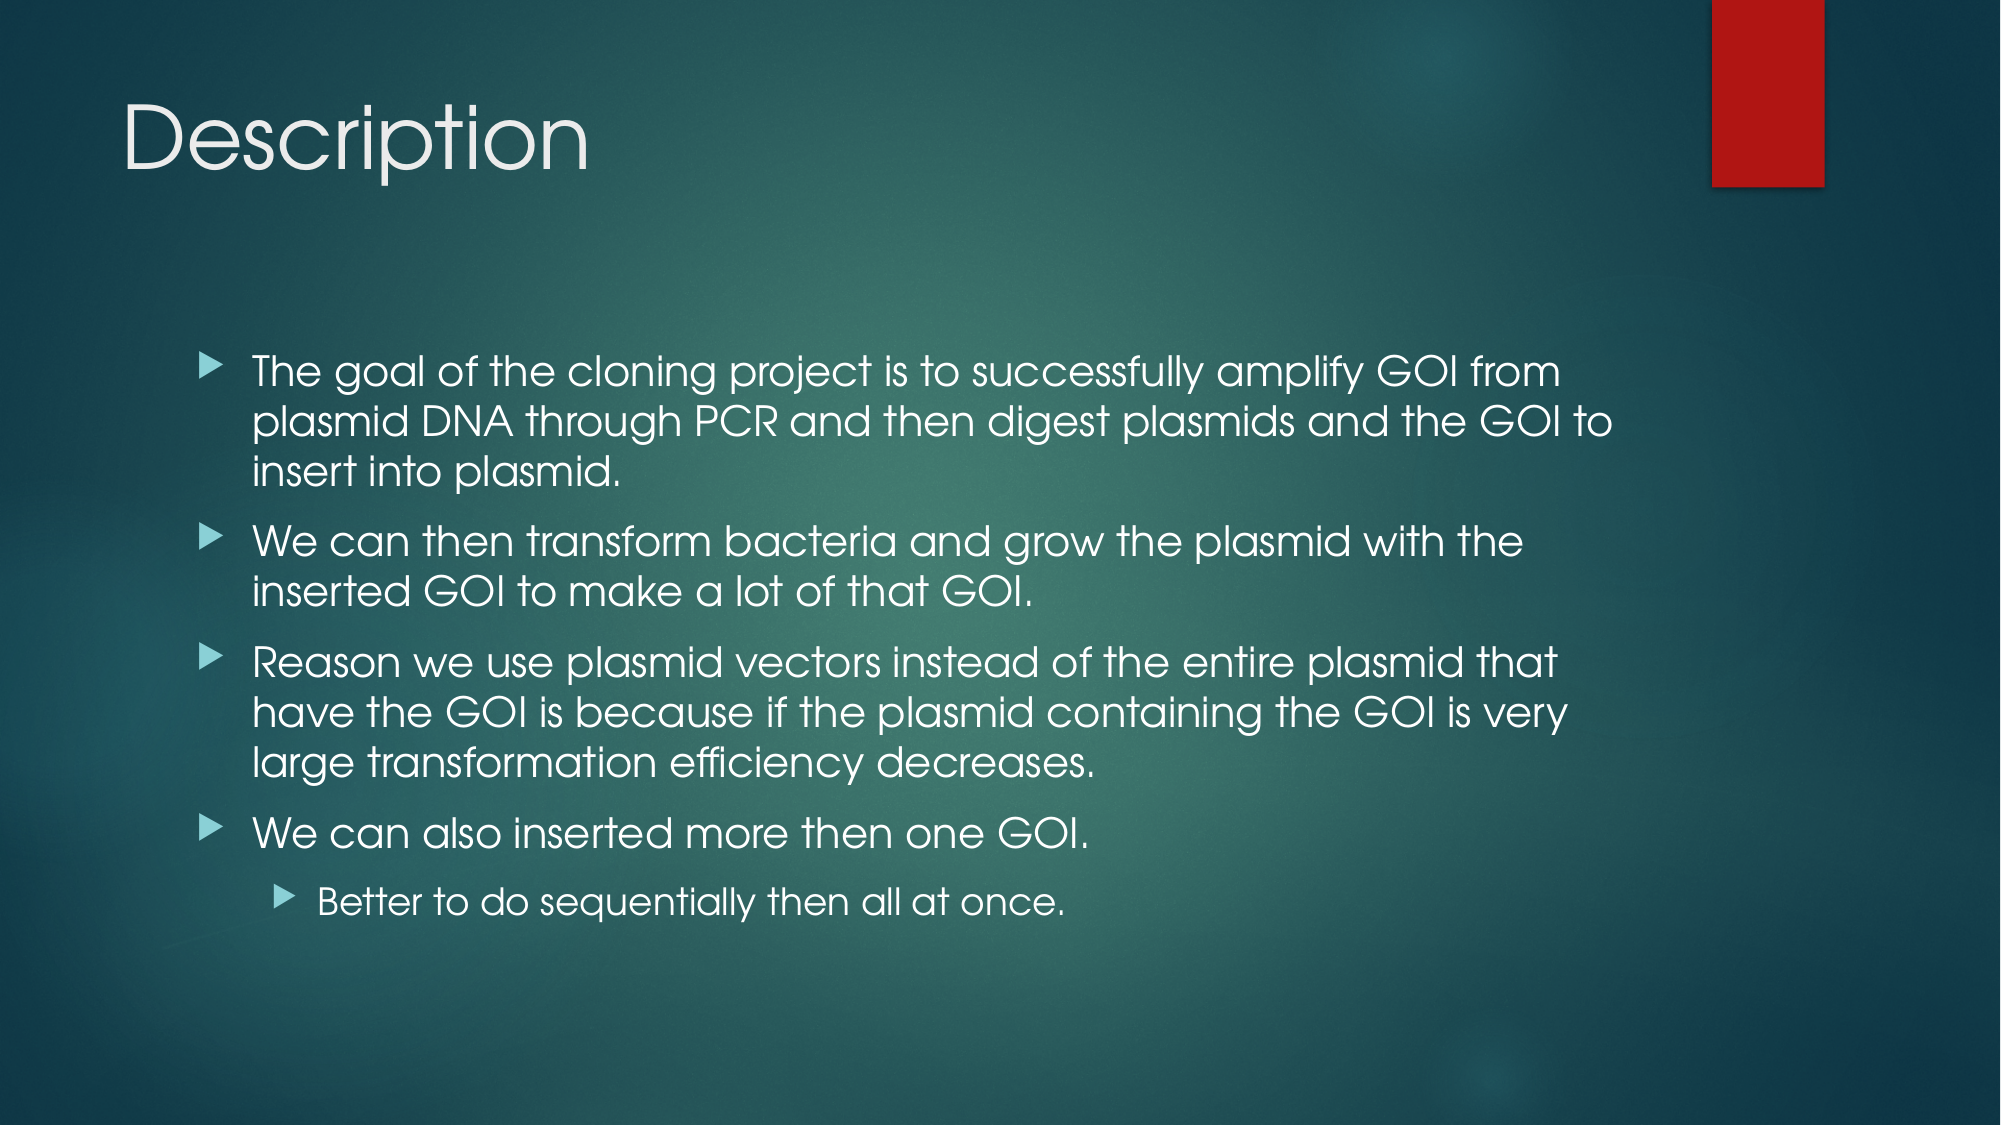

# Description
The goal of the cloning project is to successfully amplify GOI from plasmid DNA through PCR and then digest plasmids and the GOI to insert into plasmid.
We can then transform bacteria and grow the plasmid with the inserted GOI to make a lot of that GOI.
Reason we use plasmid vectors instead of the entire plasmid that have the GOI is because if the plasmid containing the GOI is very large transformation efficiency decreases.
We can also inserted more then one GOI.
Better to do sequentially then all at once.